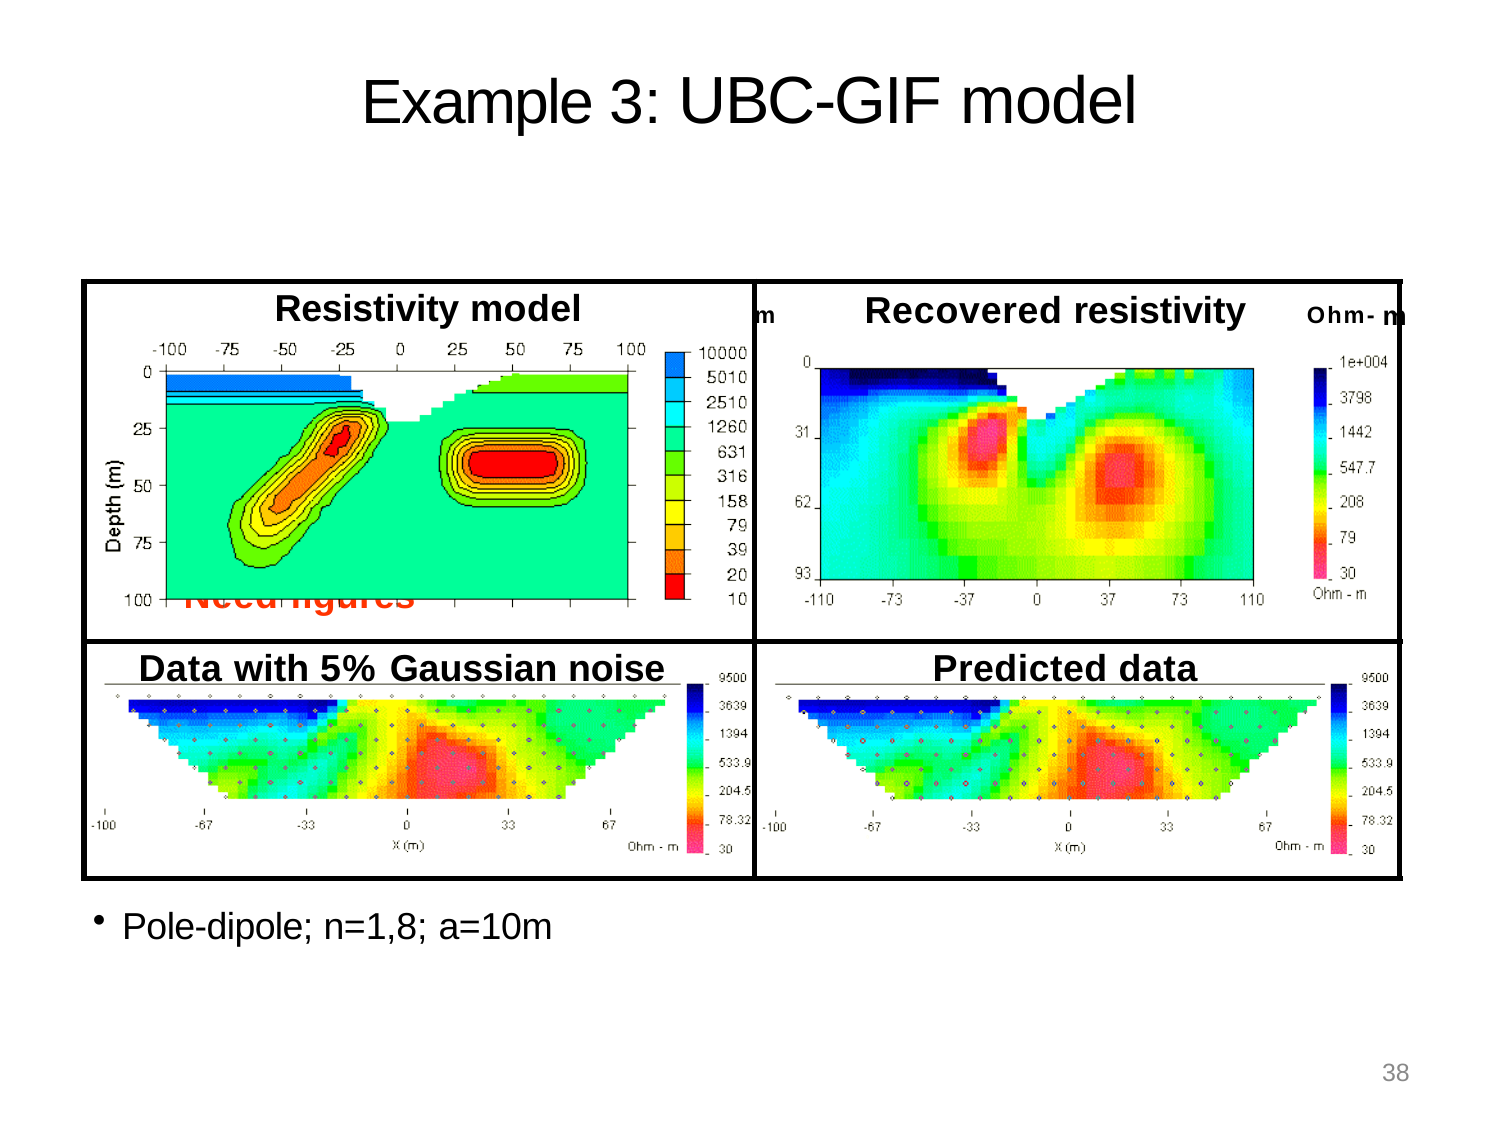

# Example 3: UBC-GIF model
| Resistivity model Ohm- Need figures | m Recovered resistivity Ohm- Need figures |
| --- | --- |
| Data with 5% Gaussian noise Need figures | Predicted data Need figures |
m

Pole-dipole; n=1,8; a=10m
38